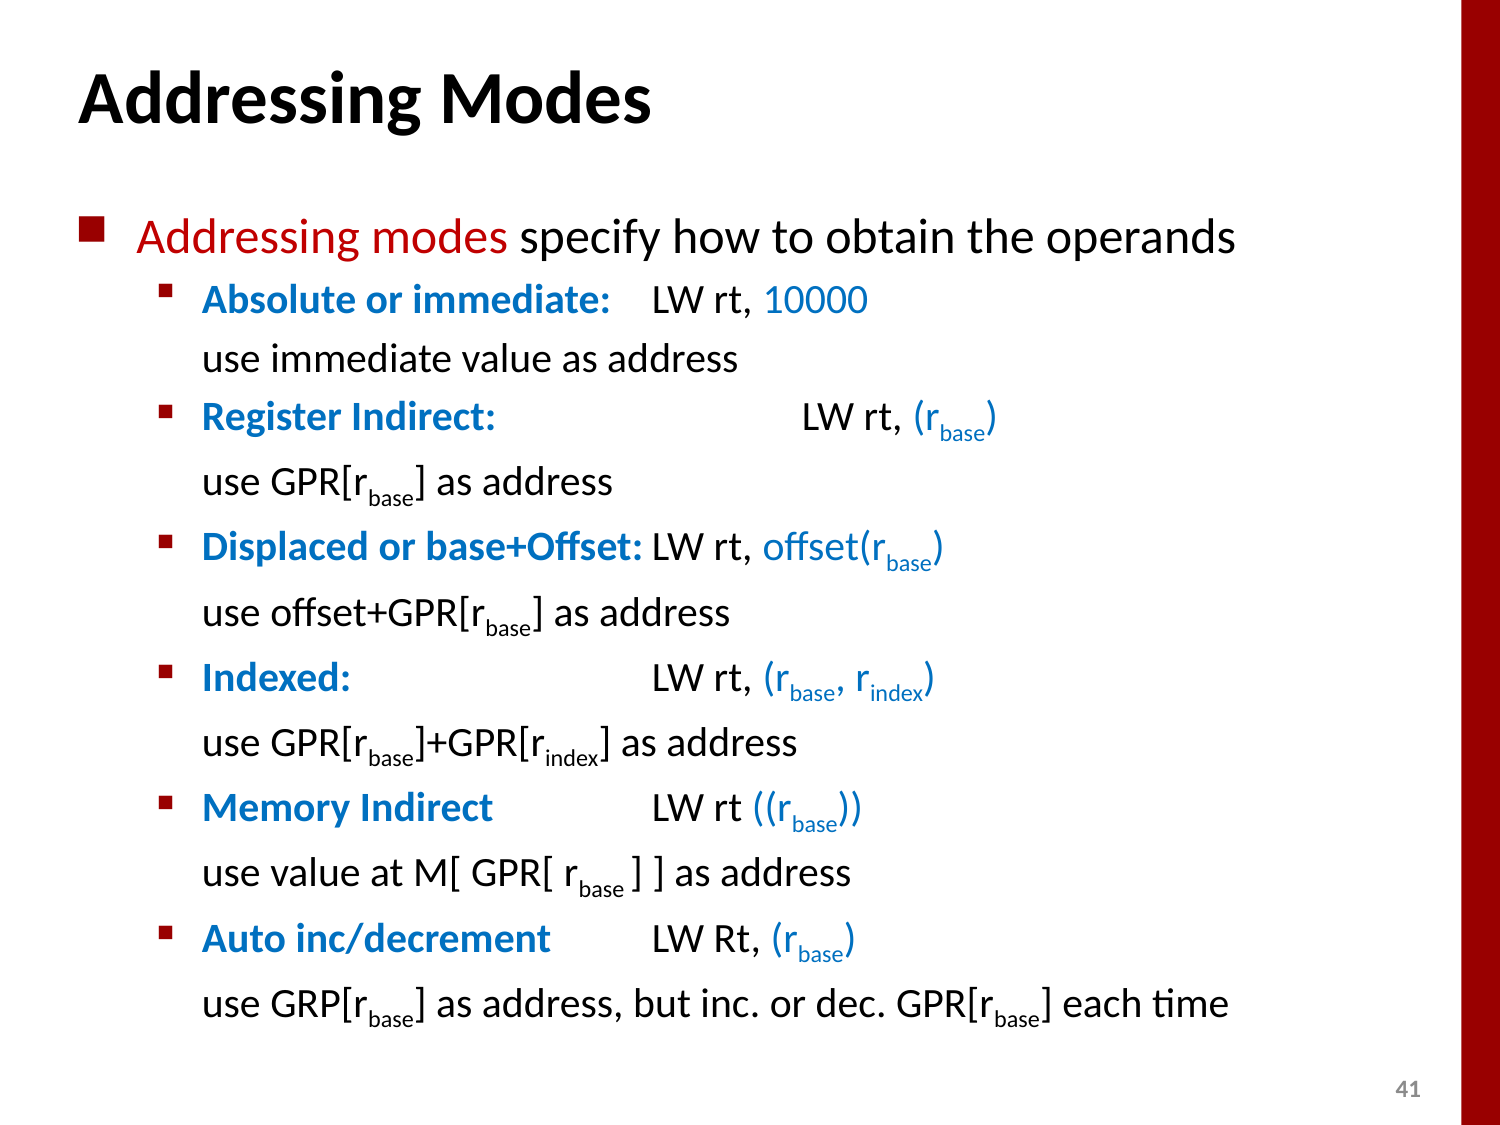

# Addressing Modes
Addressing modes specify how to obtain the operands
Absolute or immediate:	LW rt, 10000
	use immediate value as address
Register Indirect: 		LW rt, (rbase)
	use GPR[rbase] as address
Displaced or base+Offset:	LW rt, offset(rbase)
	use offset+GPR[rbase] as address
Indexed:			LW rt, (rbase, rindex)
	use GPR[rbase]+GPR[rindex] as address
Memory Indirect		LW rt ((rbase))
	use value at M[ GPR[ rbase ] ] as address
Auto inc/decrement	LW Rt, (rbase)
	use GRP[rbase] as address, but inc. or dec. GPR[rbase] each time